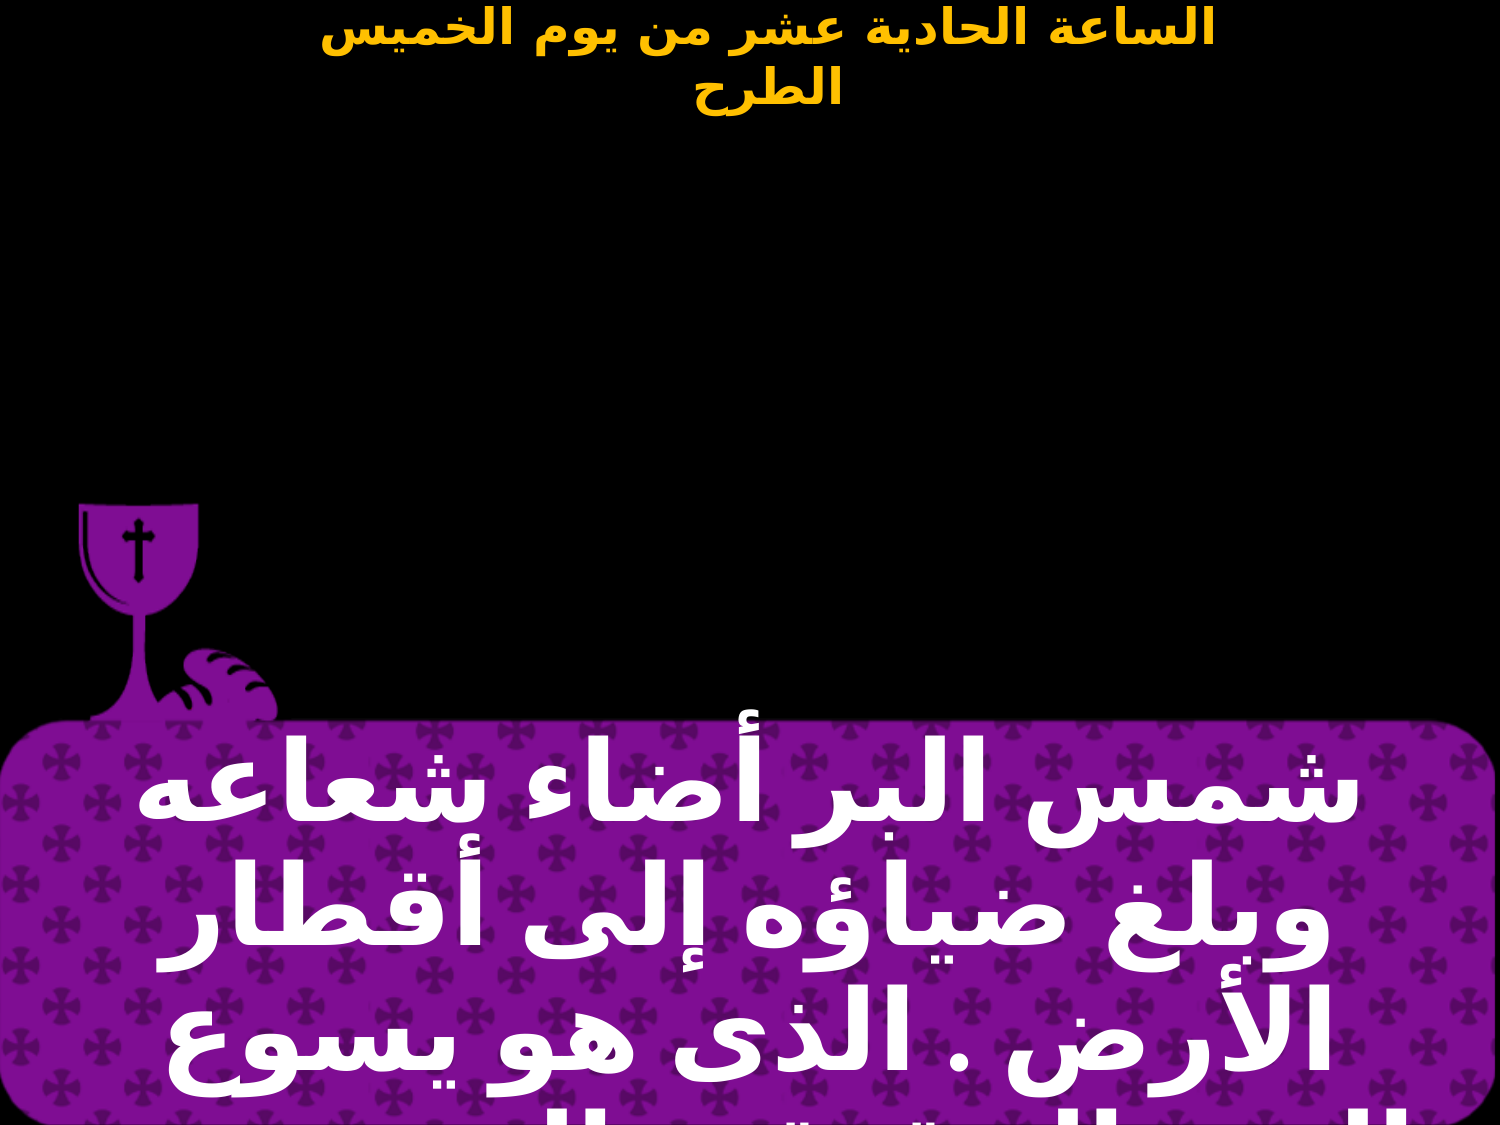

| شمس البر أضاء شعاعه وبلغ ضياؤه إلى أقطار الأرض . الذى هو يسوع النور الحقيقى الذى يضئ لكل |
| --- |